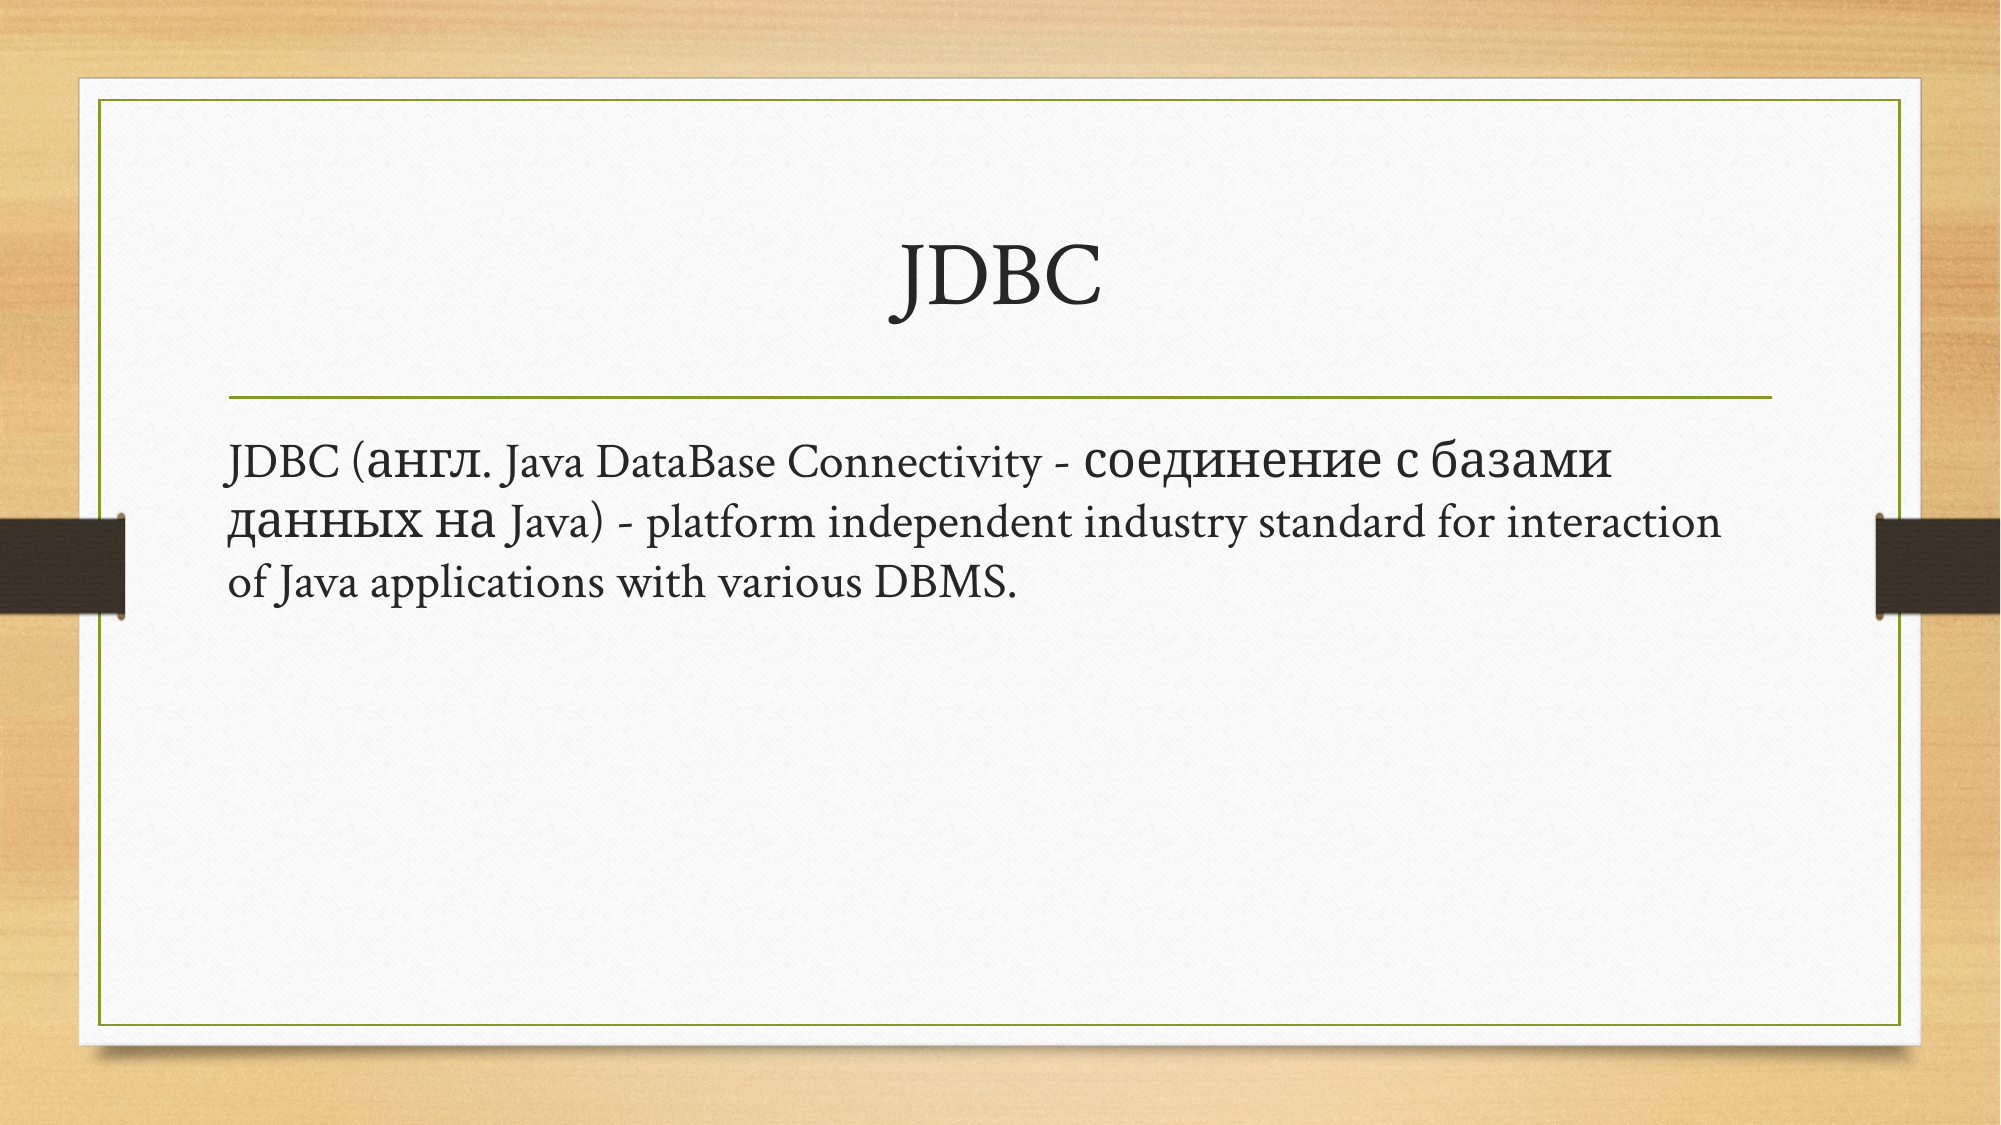

# JDBC
JDBC (англ. Java DataBase Connectivity - соединение с базами данных на Java) - platform independent industry standard for interaction of Java applications with various DBMS.